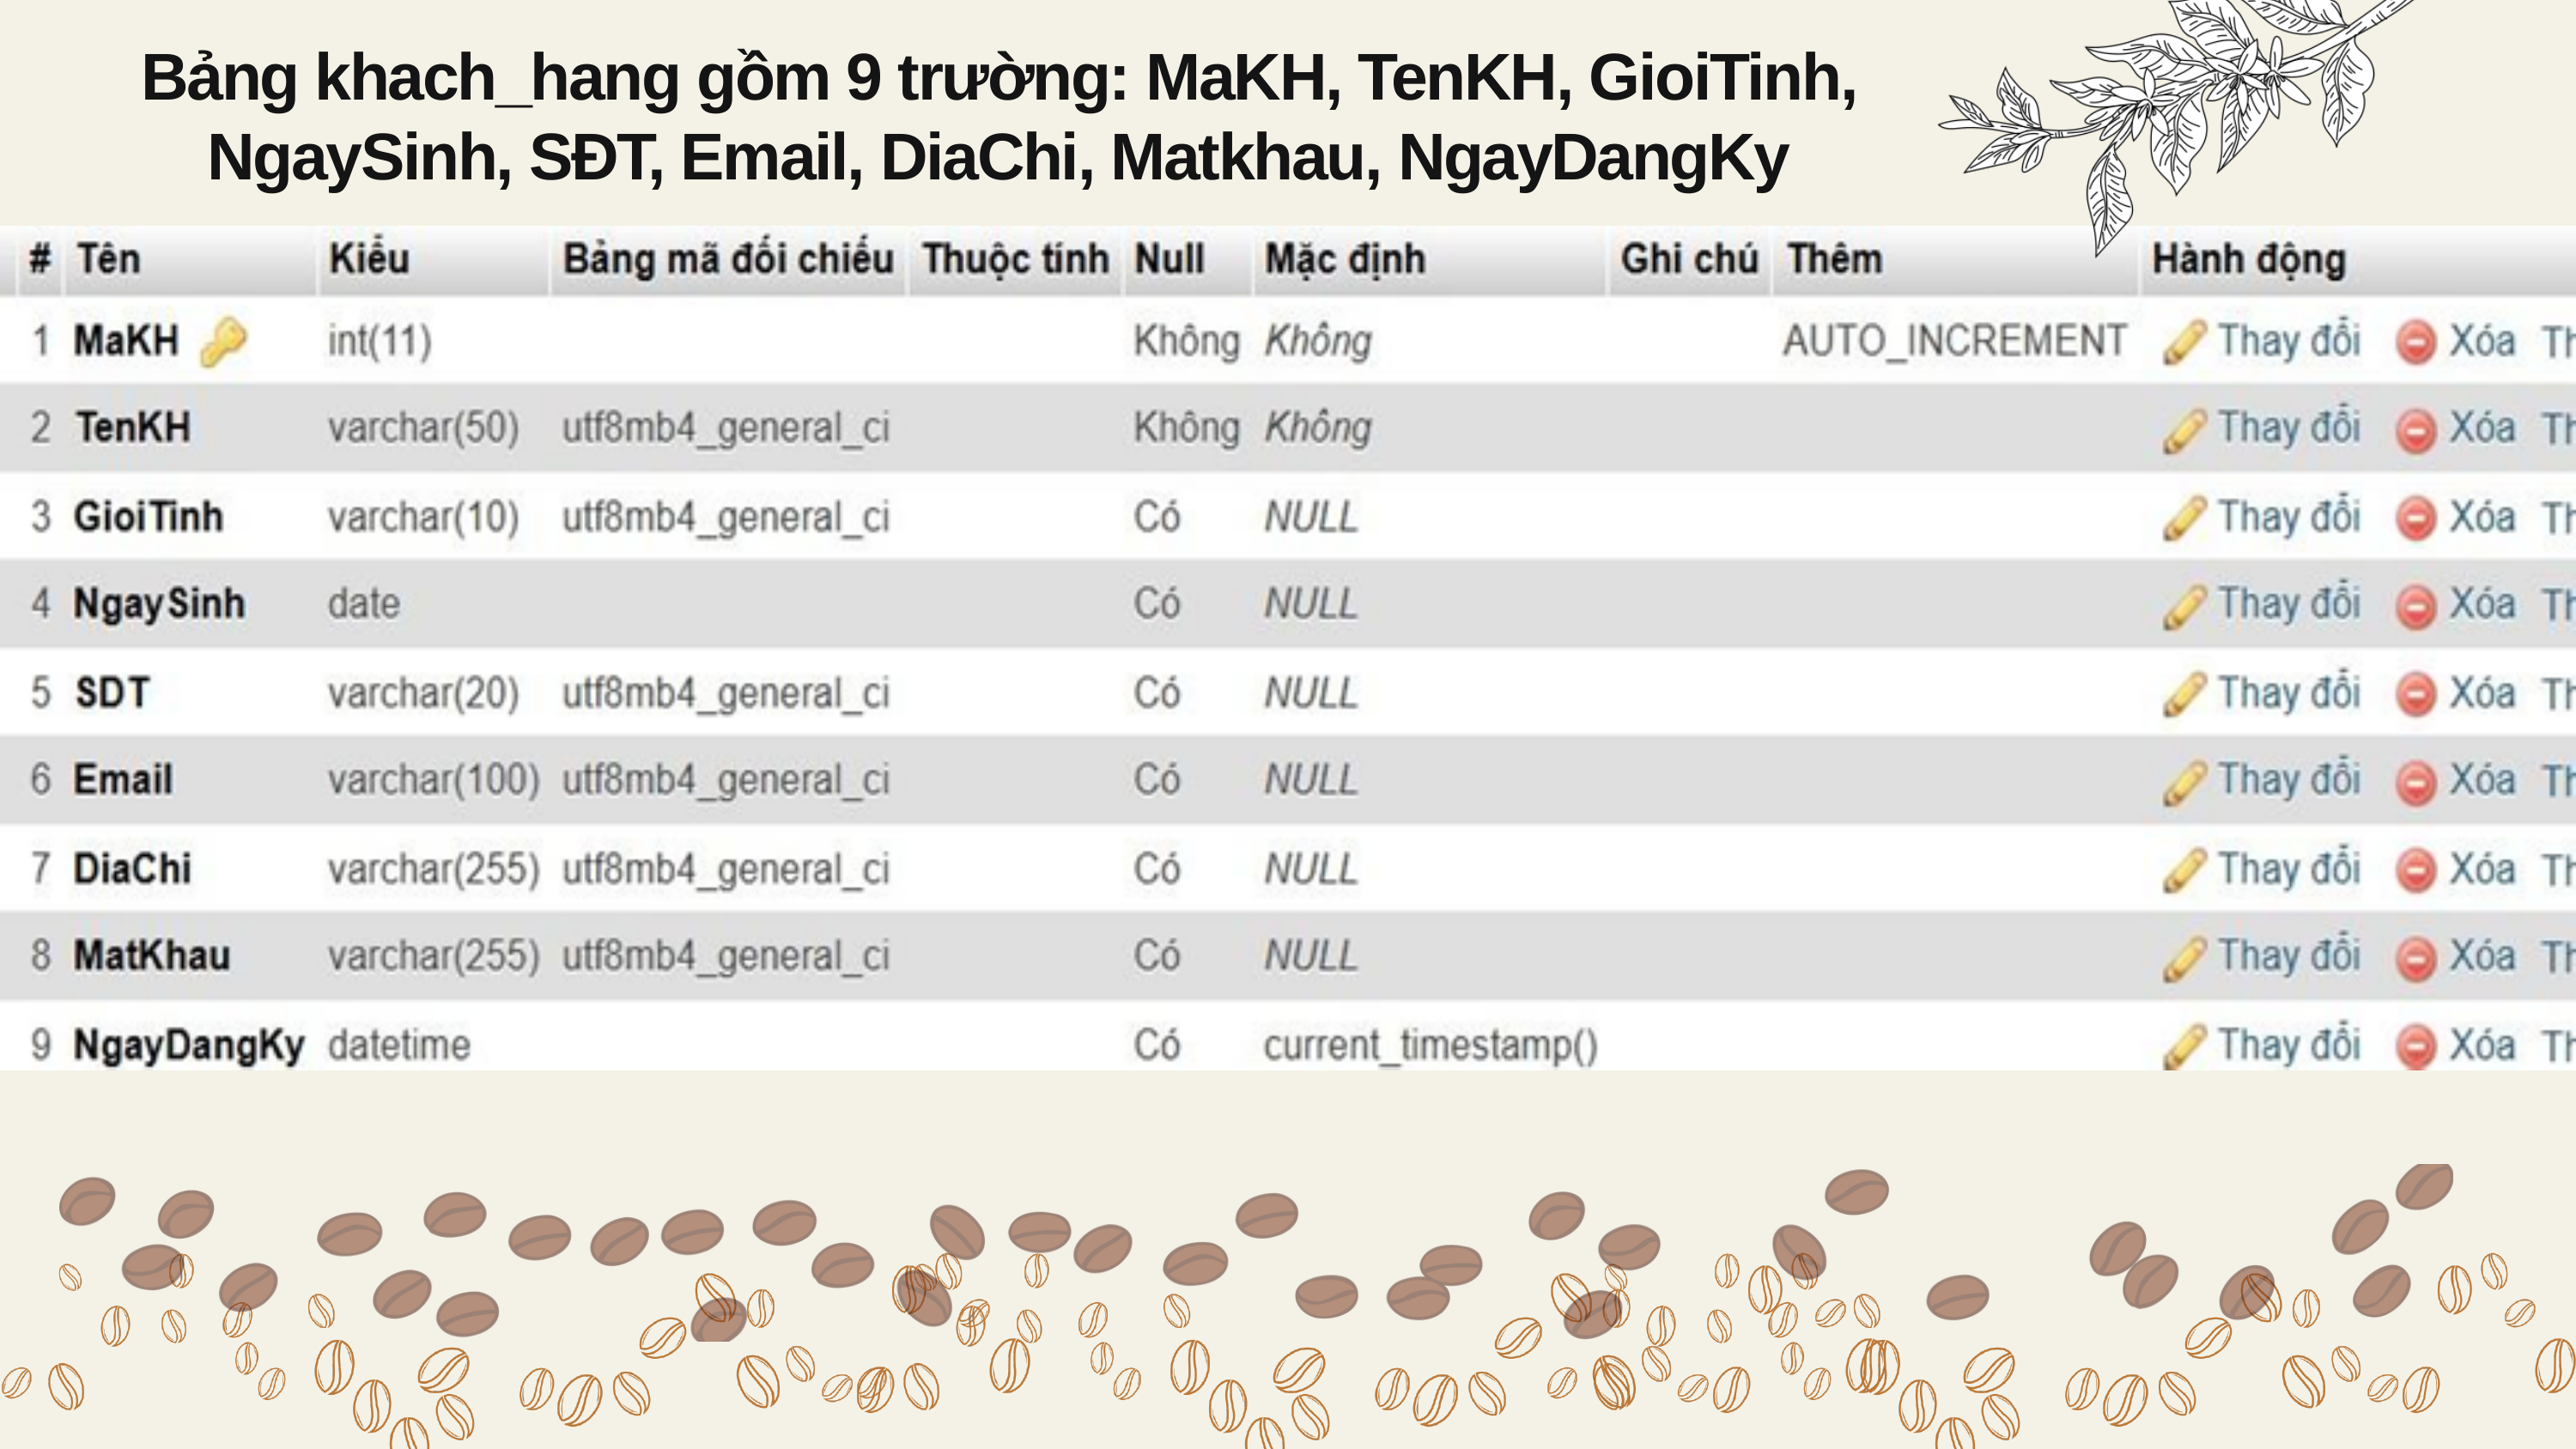

Bảng khach_hang gồm 9 trường: MaKH, TenKH, GioiTinh, NgaySinh, SĐT, Email, DiaChi, Matkhau, NgayDangKy